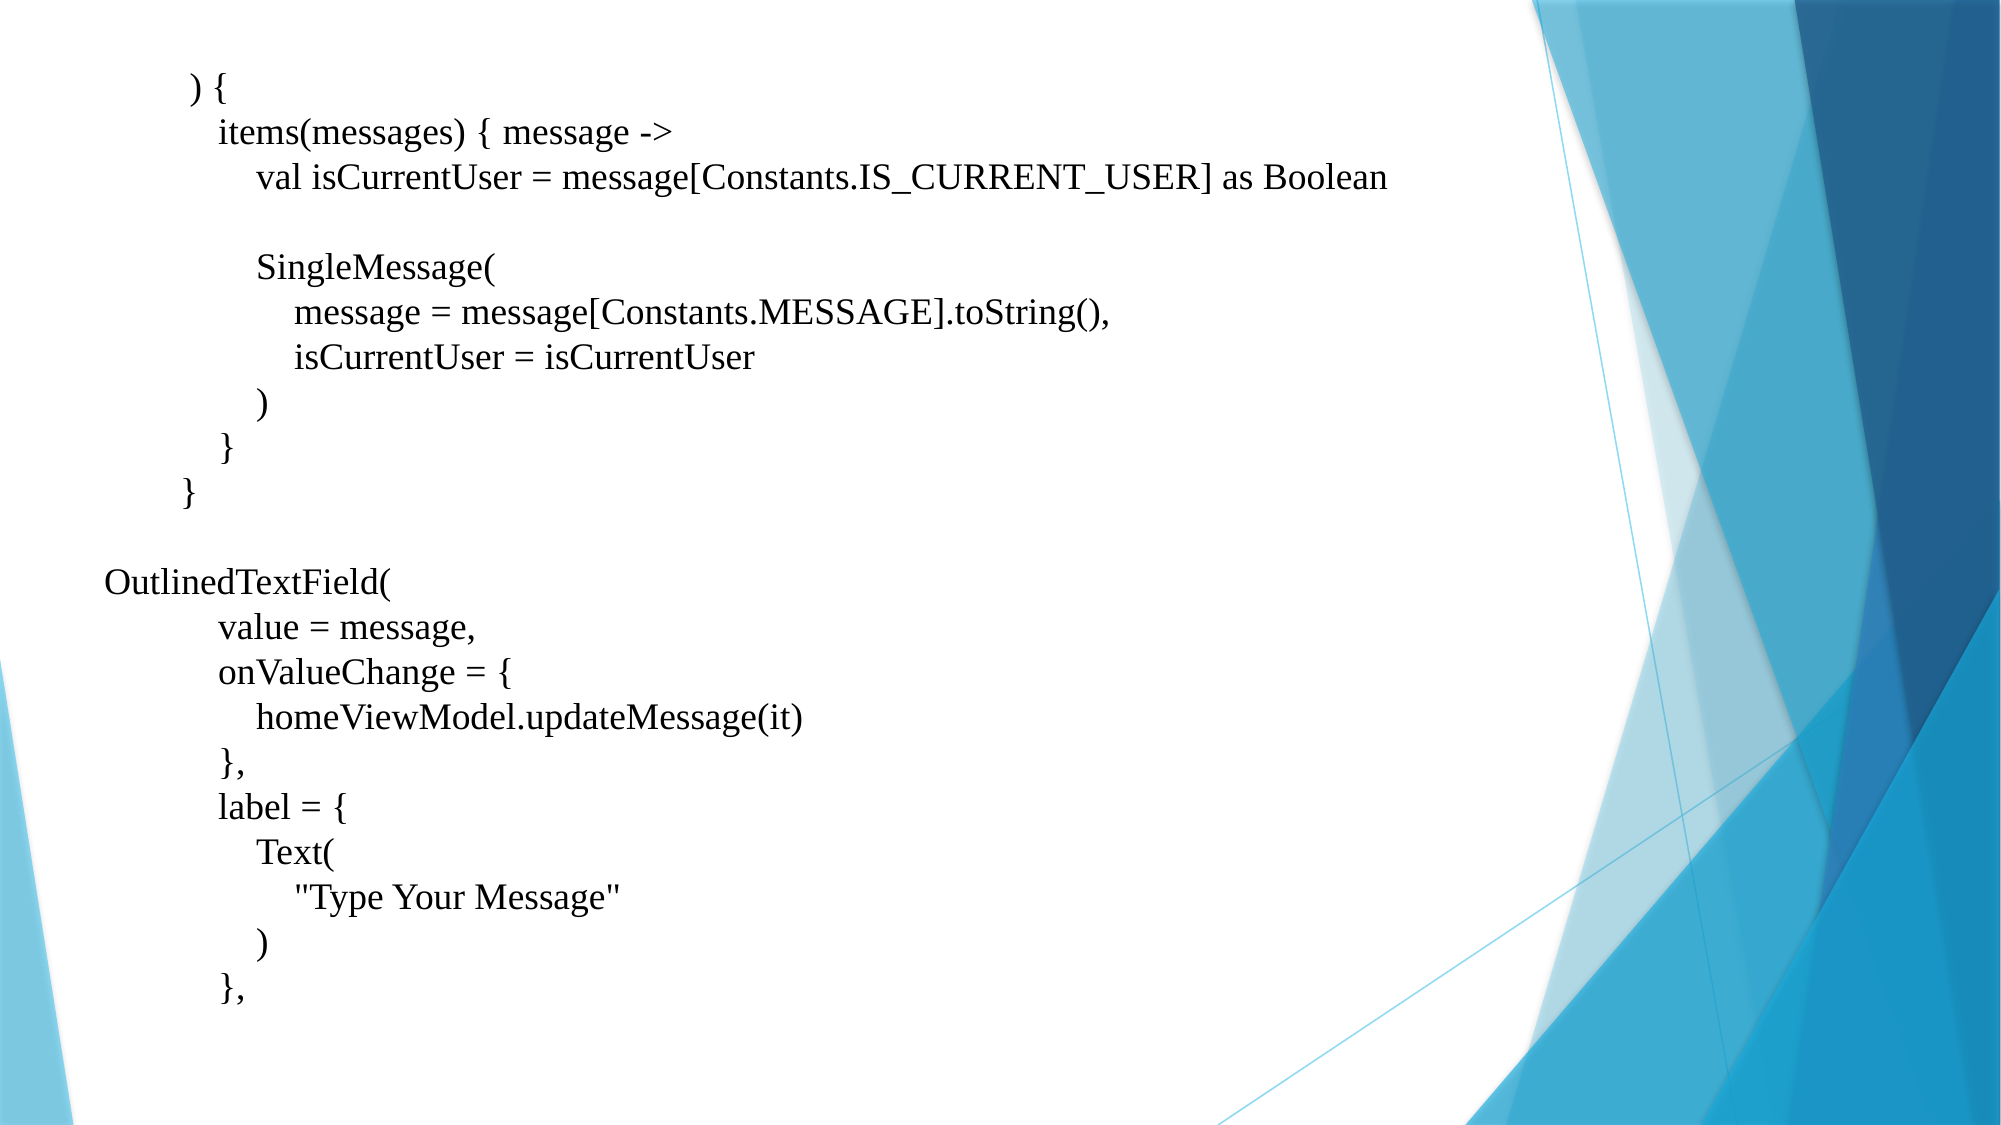

) {
            items(messages) { message ->
                val isCurrentUser = message[Constants.IS_CURRENT_USER] as Boolean

                SingleMessage(
                    message = message[Constants.MESSAGE].toString(),
                    isCurrentUser = isCurrentUser
                )
            }
        }

OutlinedTextField(
            value = message,
            onValueChange = {
                homeViewModel.updateMessage(it)
            },
            label = {
                Text(
                    "Type Your Message"
                )
            },